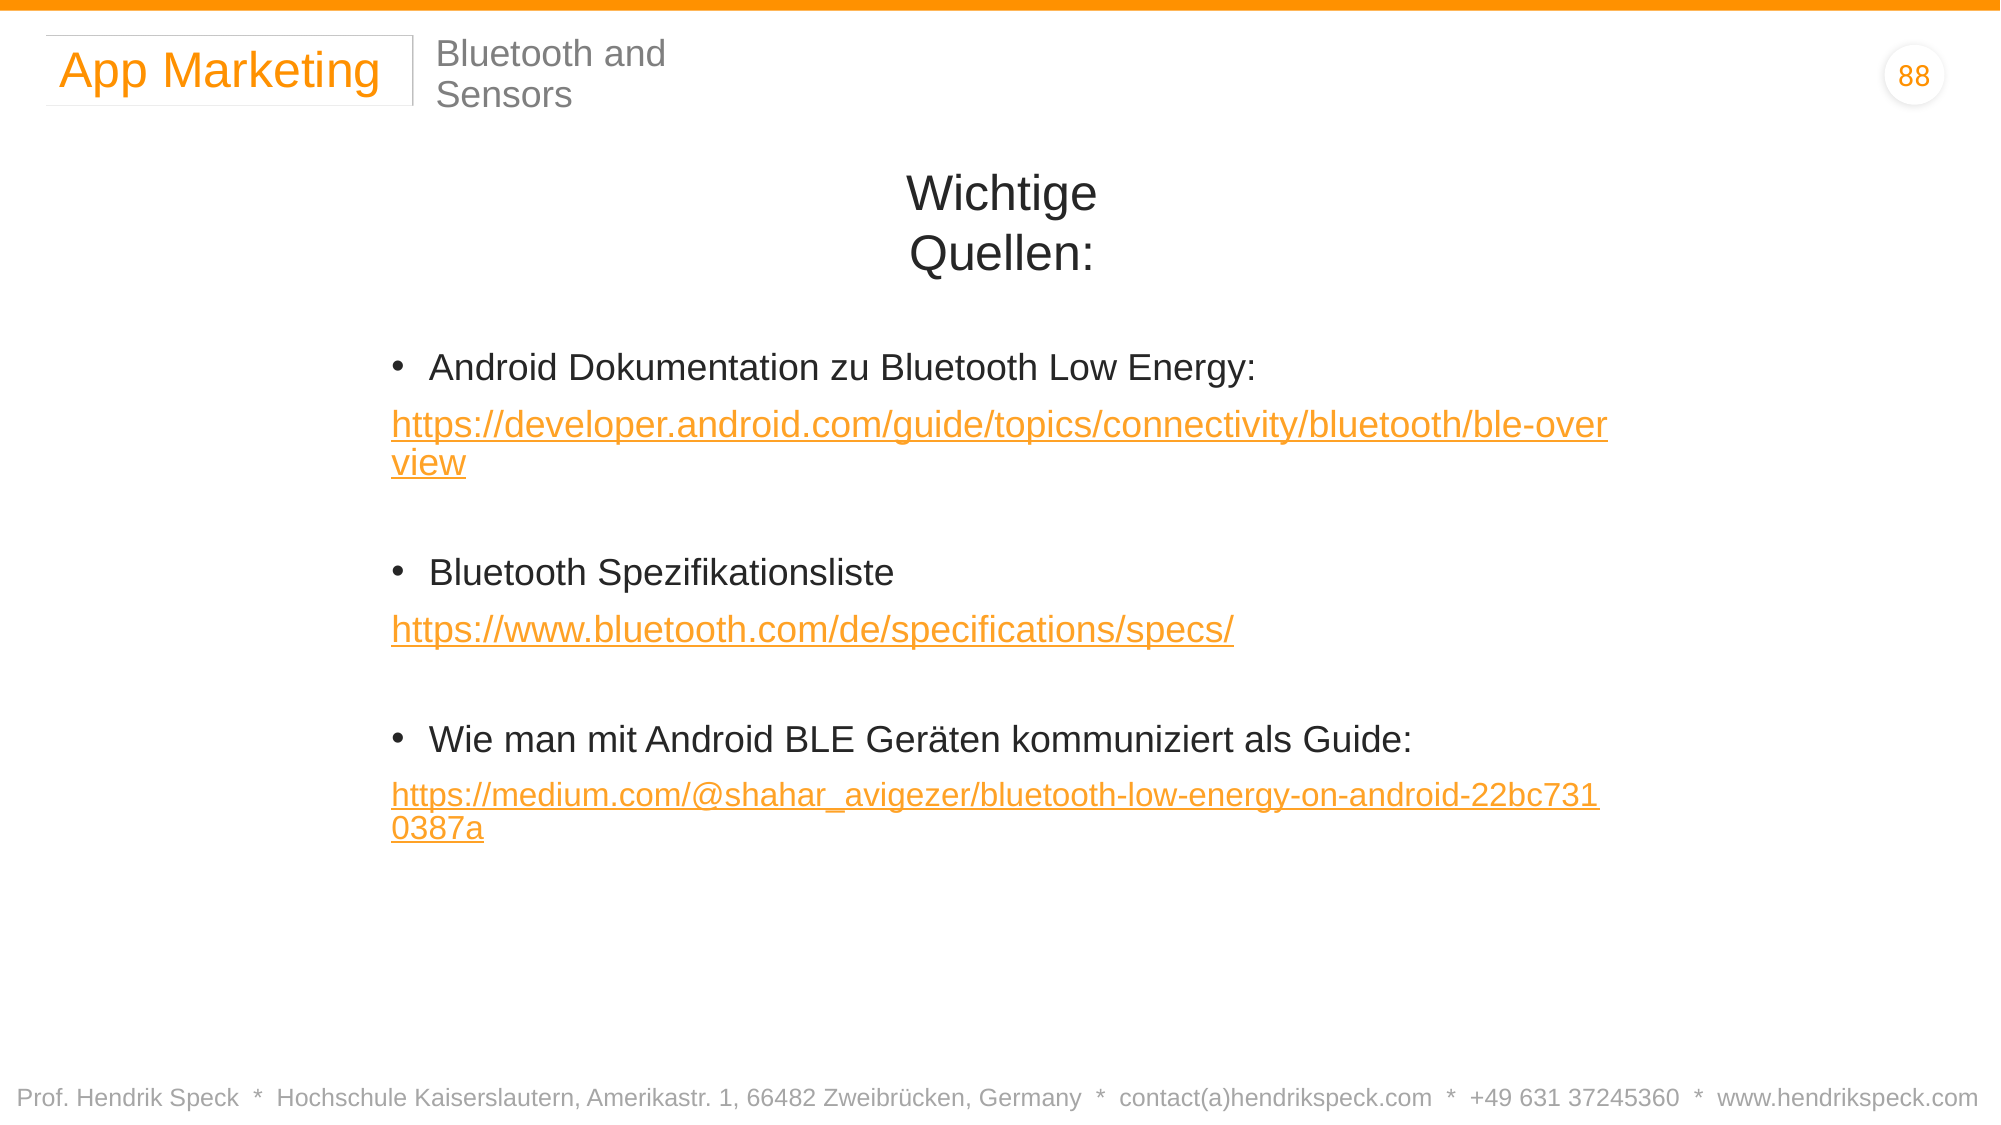

App Marketing
Bluetooth and Sensors
88
# Wichtige Quellen:
Android Dokumentation zu Bluetooth Low Energy:
https://developer.android.com/guide/topics/connectivity/bluetooth/ble-overview

Bluetooth Spezifikationsliste
https://www.bluetooth.com/de/specifications/specs/

Wie man mit Android BLE Geräten kommuniziert als Guide:
https://medium.com/@shahar_avigezer/bluetooth-low-energy-on-android-22bc7310387a